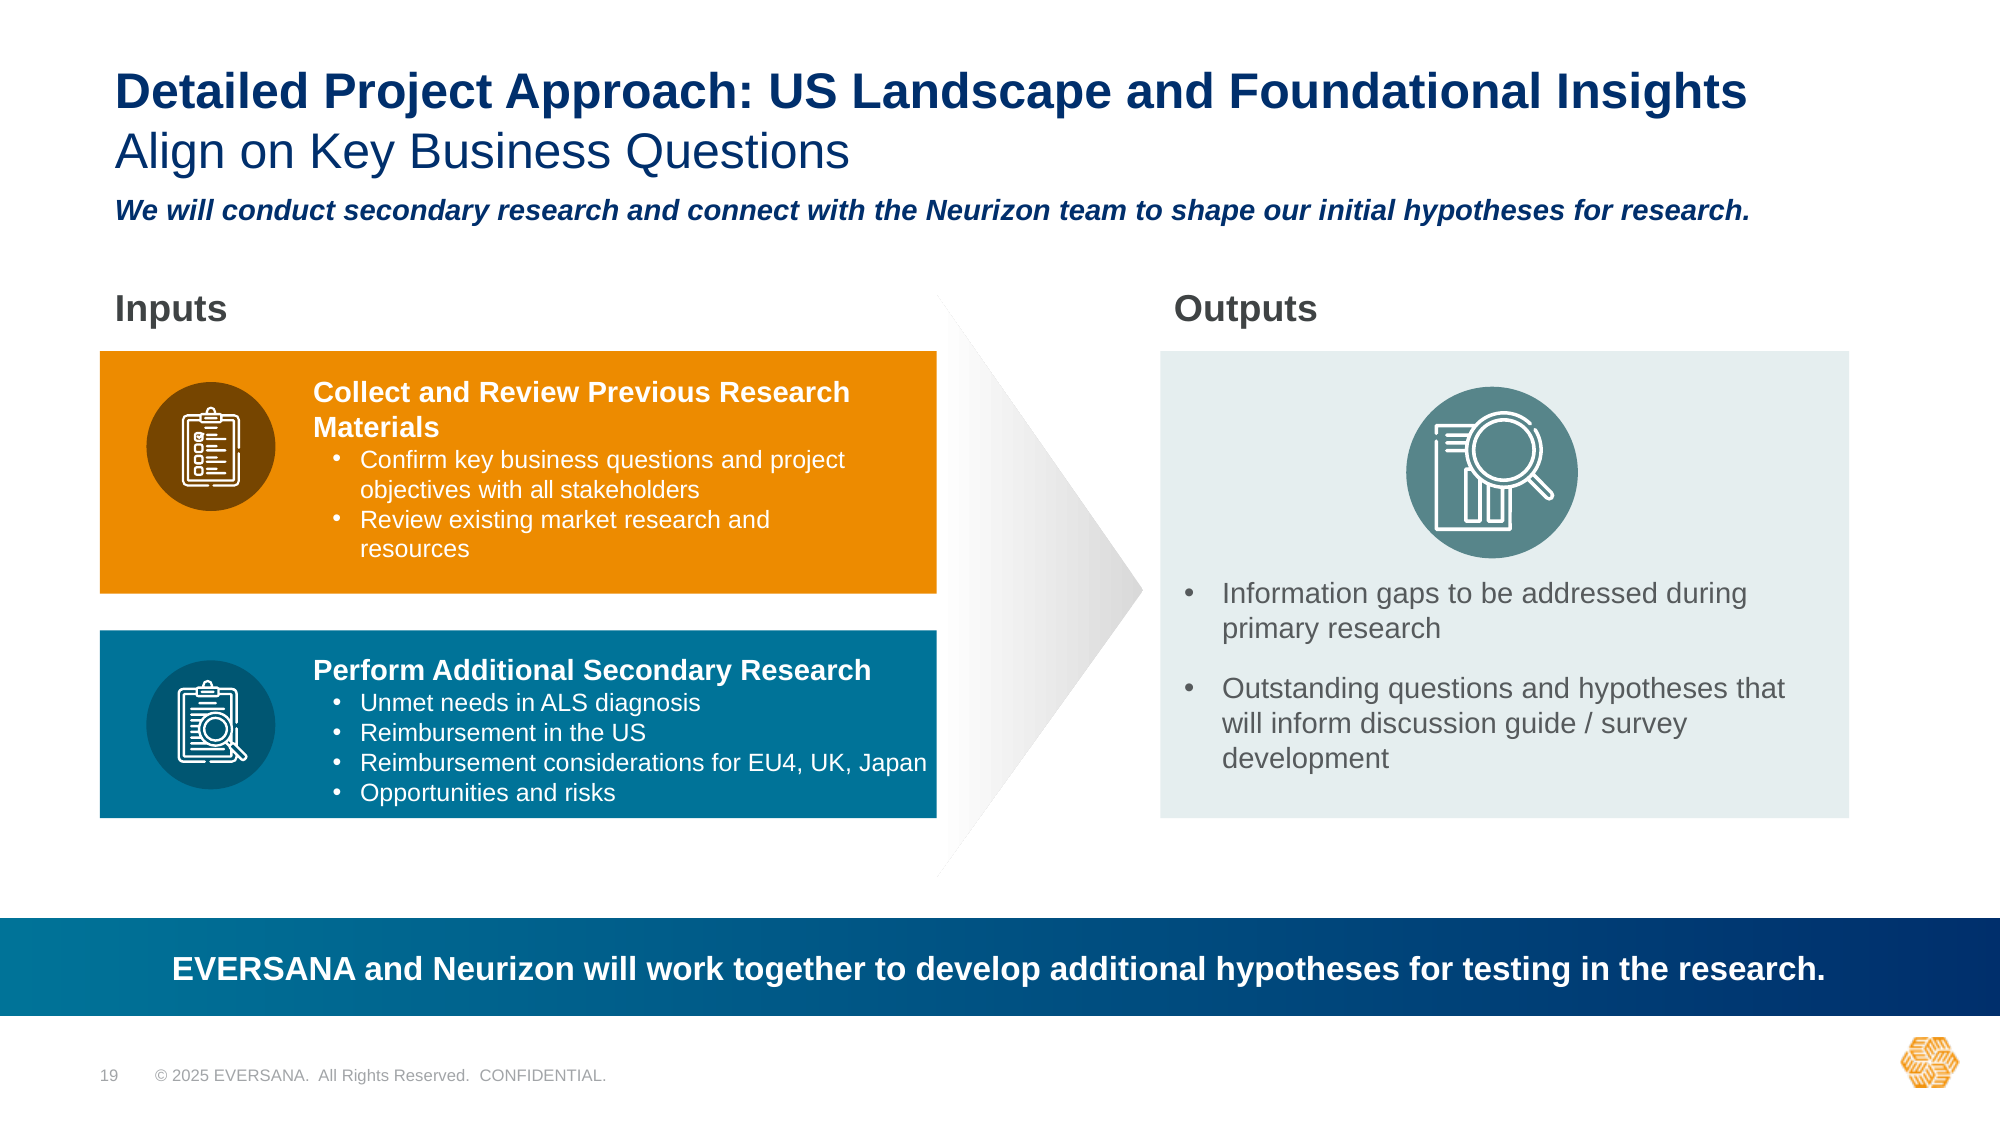

# Detailed Project Approach: US Landscape and Foundational Insights Align on Key Business Questions
We will conduct secondary research and connect with the Neurizon team to shape our initial hypotheses for research.
Inputs
Outputs

Information gaps to be addressed during primary research
Outstanding questions and hypotheses that will inform discussion guide / survey development
Collect and Review Previous Research  Materials
Confirm key business questions and project objectives with all stakeholders
Review existing market research and resources

Perform Additional Secondary Research
Unmet needs in ALS diagnosis
Reimbursement in the US
Reimbursement considerations for EU4, UK, Japan
Opportunities and risks

EVERSANA and Neurizon will work together to develop additional hypotheses for testing in the research.